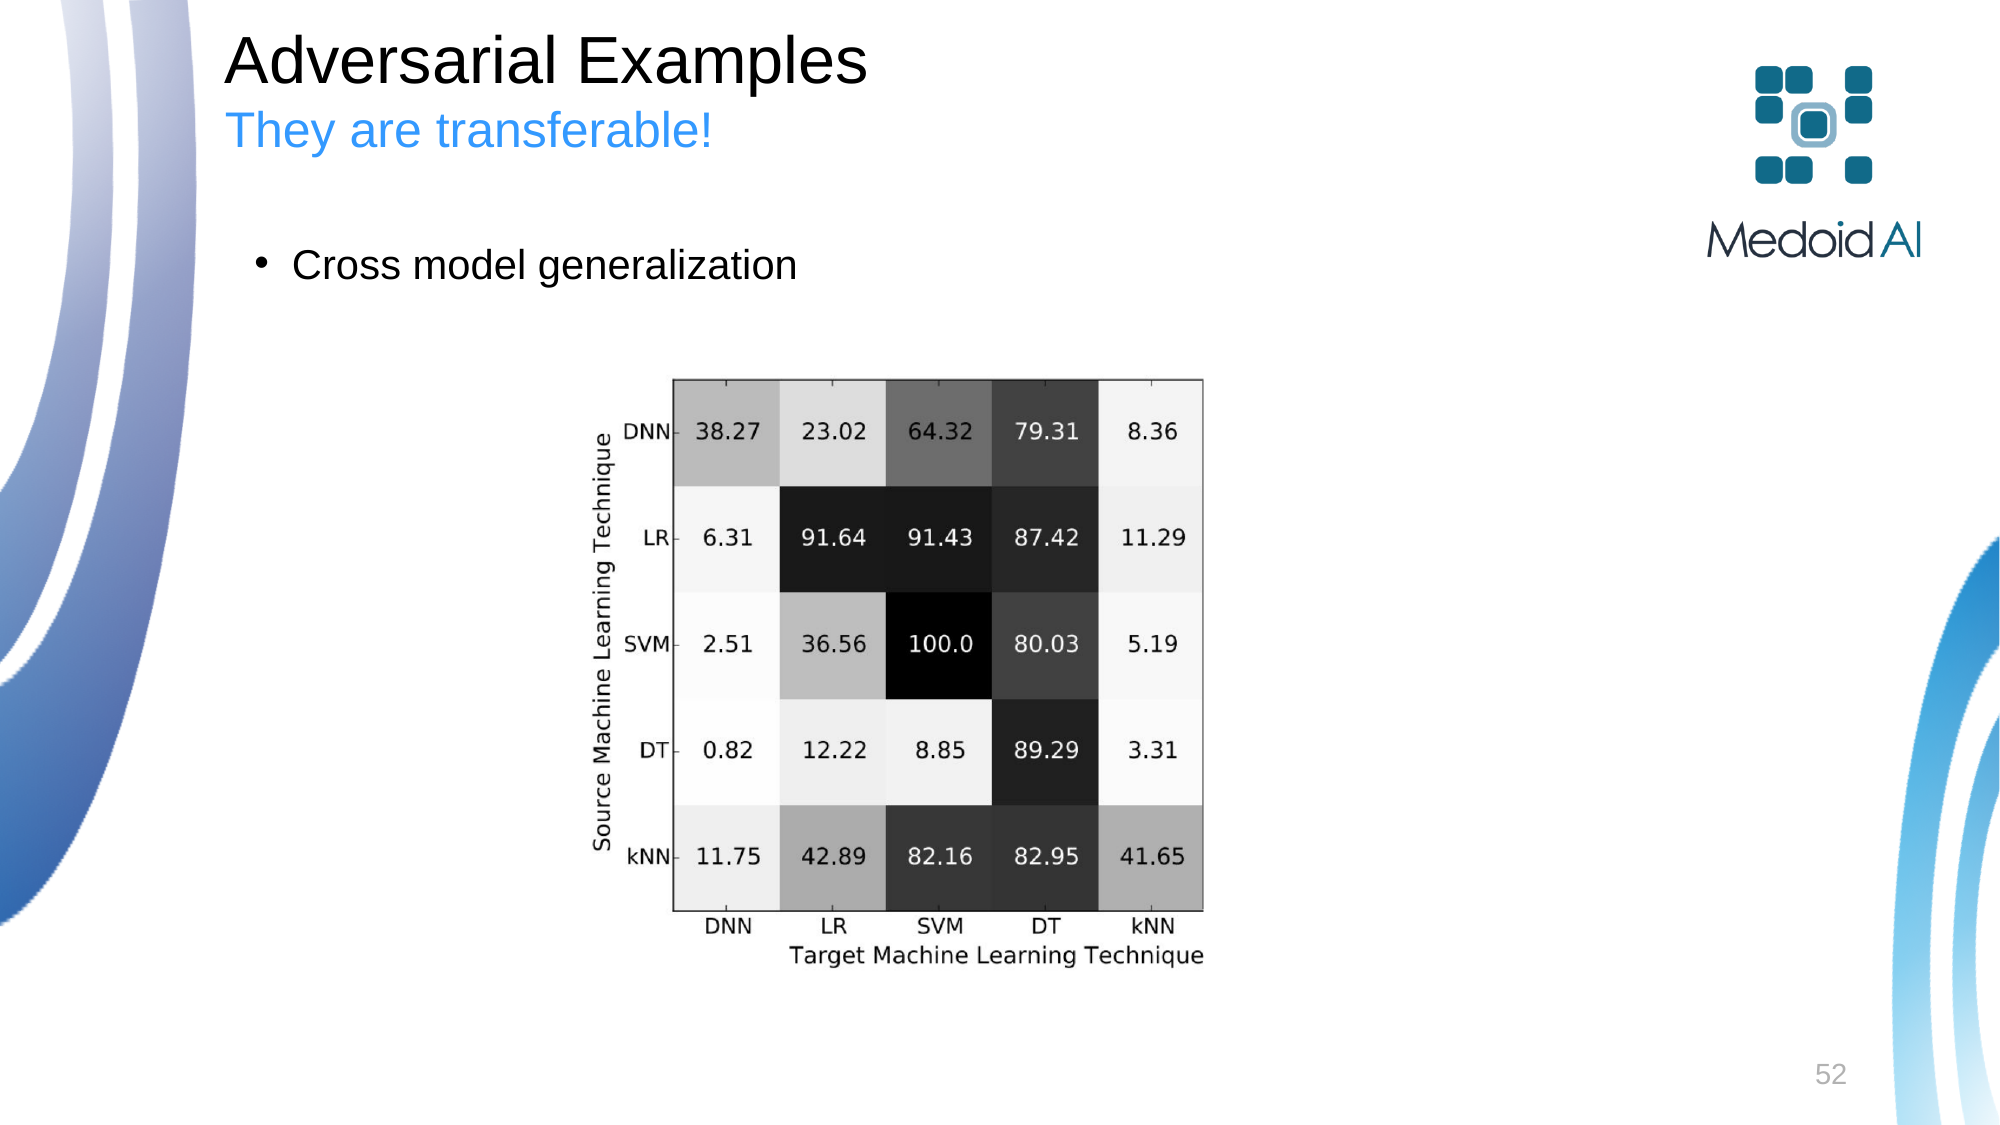

Adversarial Examples
They are transferable!
  Cross model generalization

52